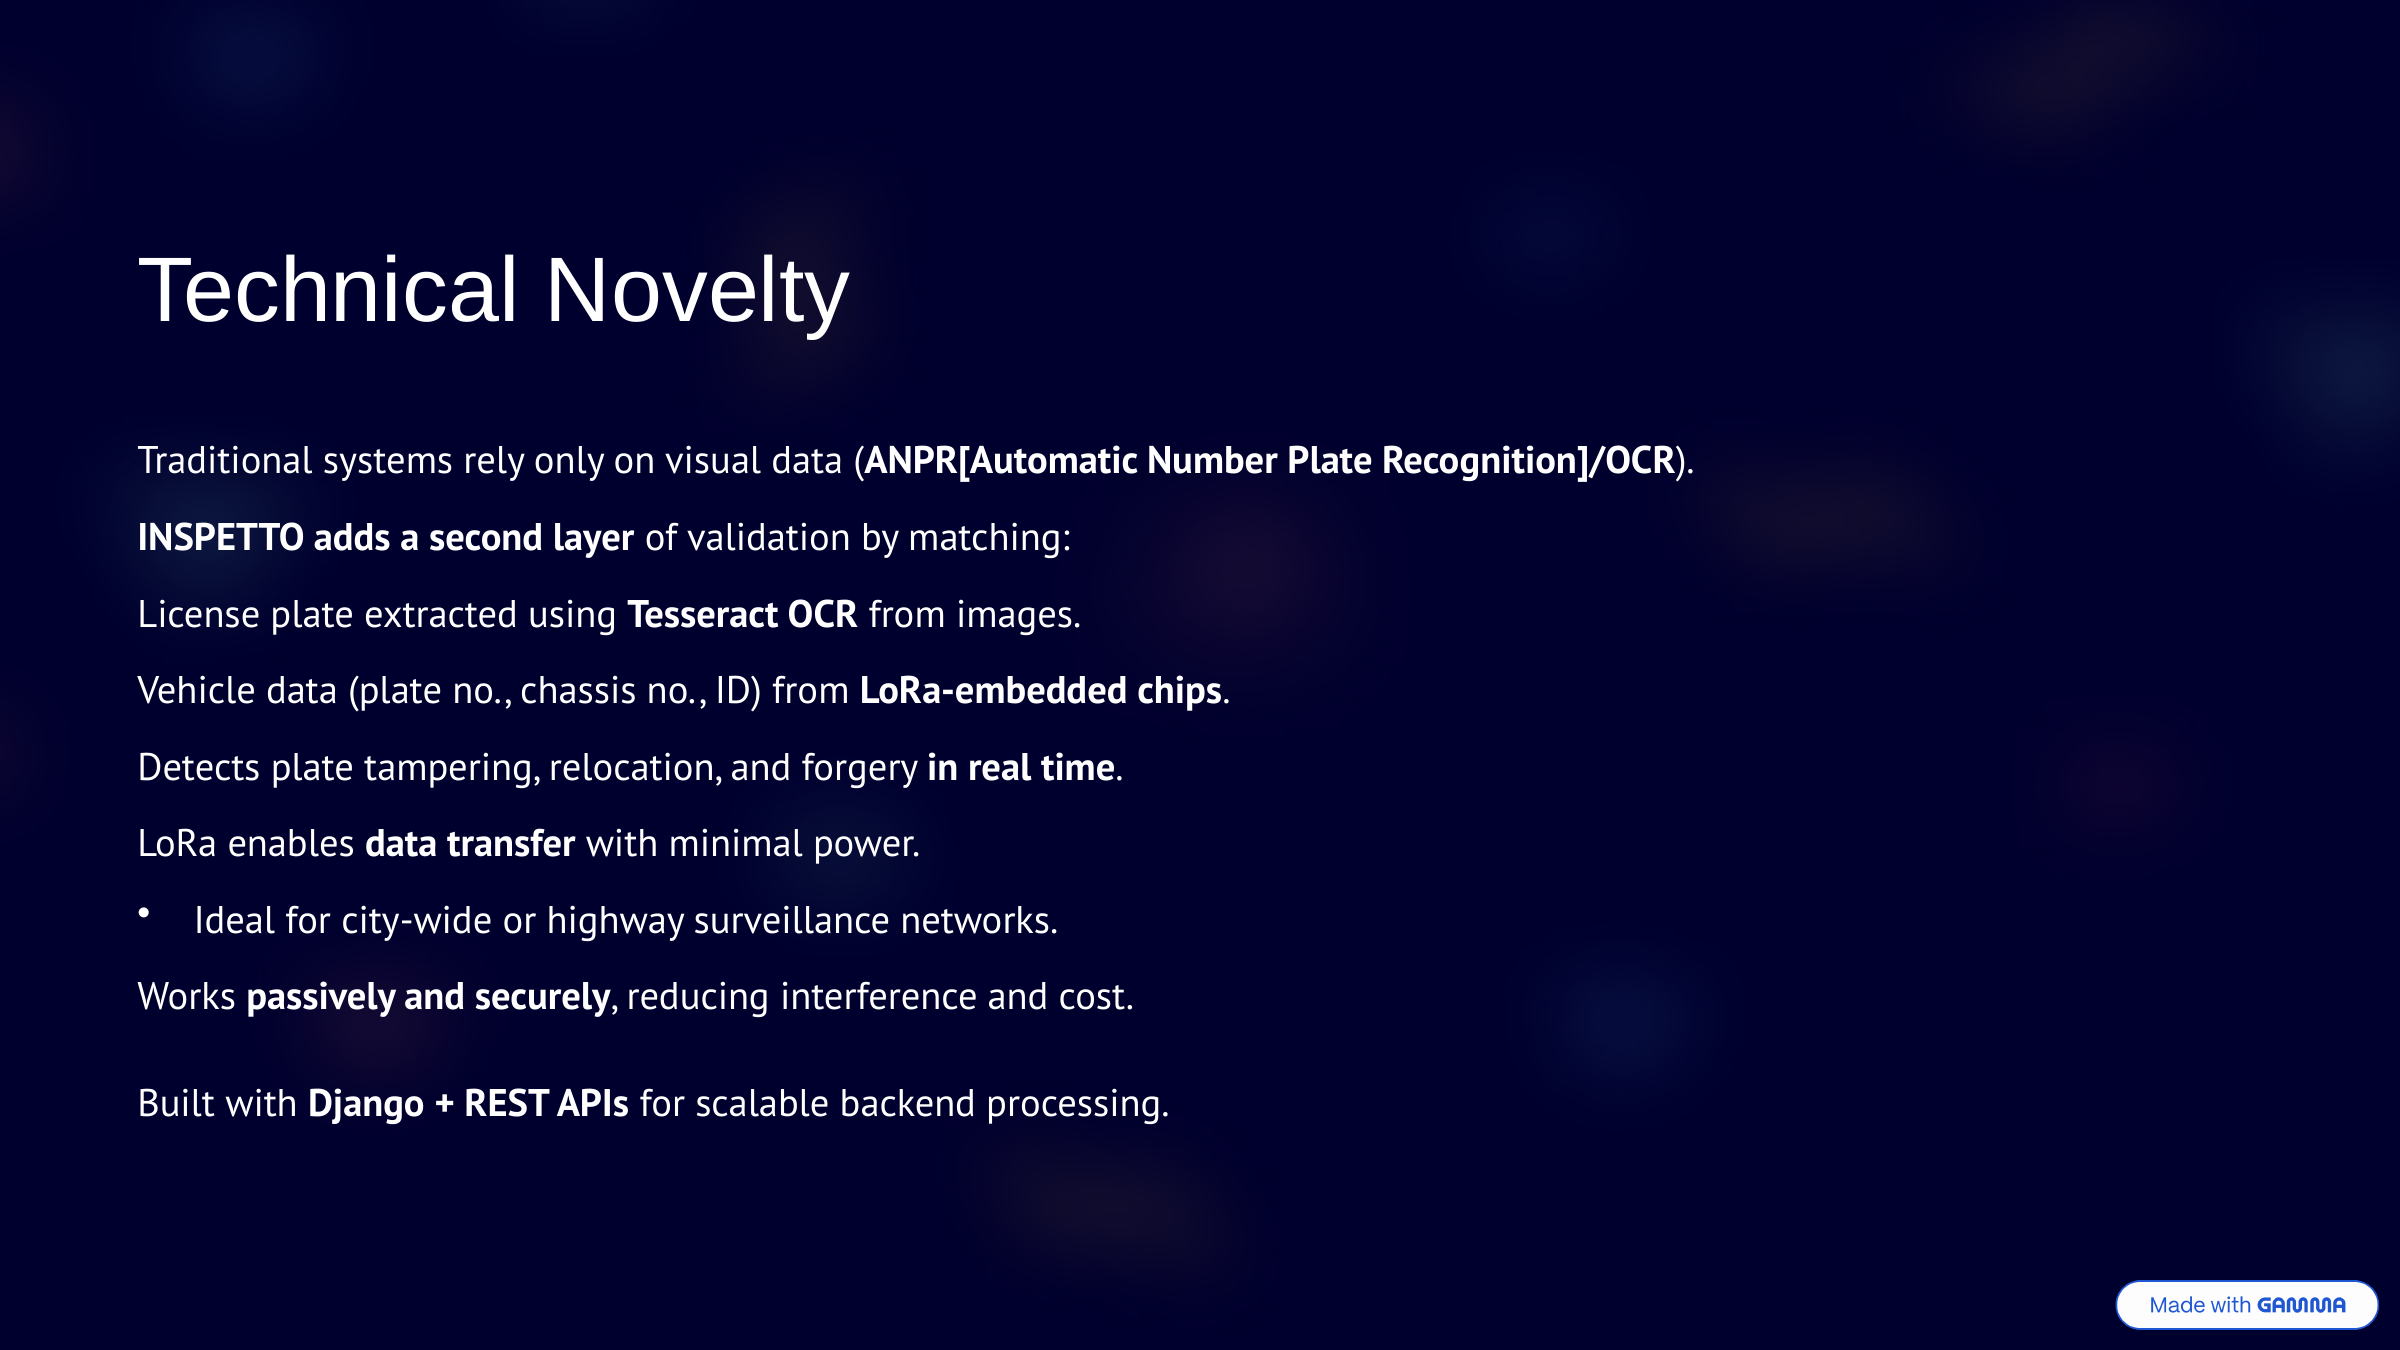

Technical Novelty
Traditional systems rely only on visual data (ANPR[Automatic Number Plate Recognition]/OCR).
INSPETTO adds a second layer of validation by matching:
License plate extracted using Tesseract OCR from images.
Vehicle data (plate no., chassis no., ID) from LoRa-embedded chips.
Detects plate tampering, relocation, and forgery in real time.
LoRa enables data transfer with minimal power.
Ideal for city-wide or highway surveillance networks.
Works passively and securely, reducing interference and cost.
Built with Django + REST APIs for scalable backend processing.